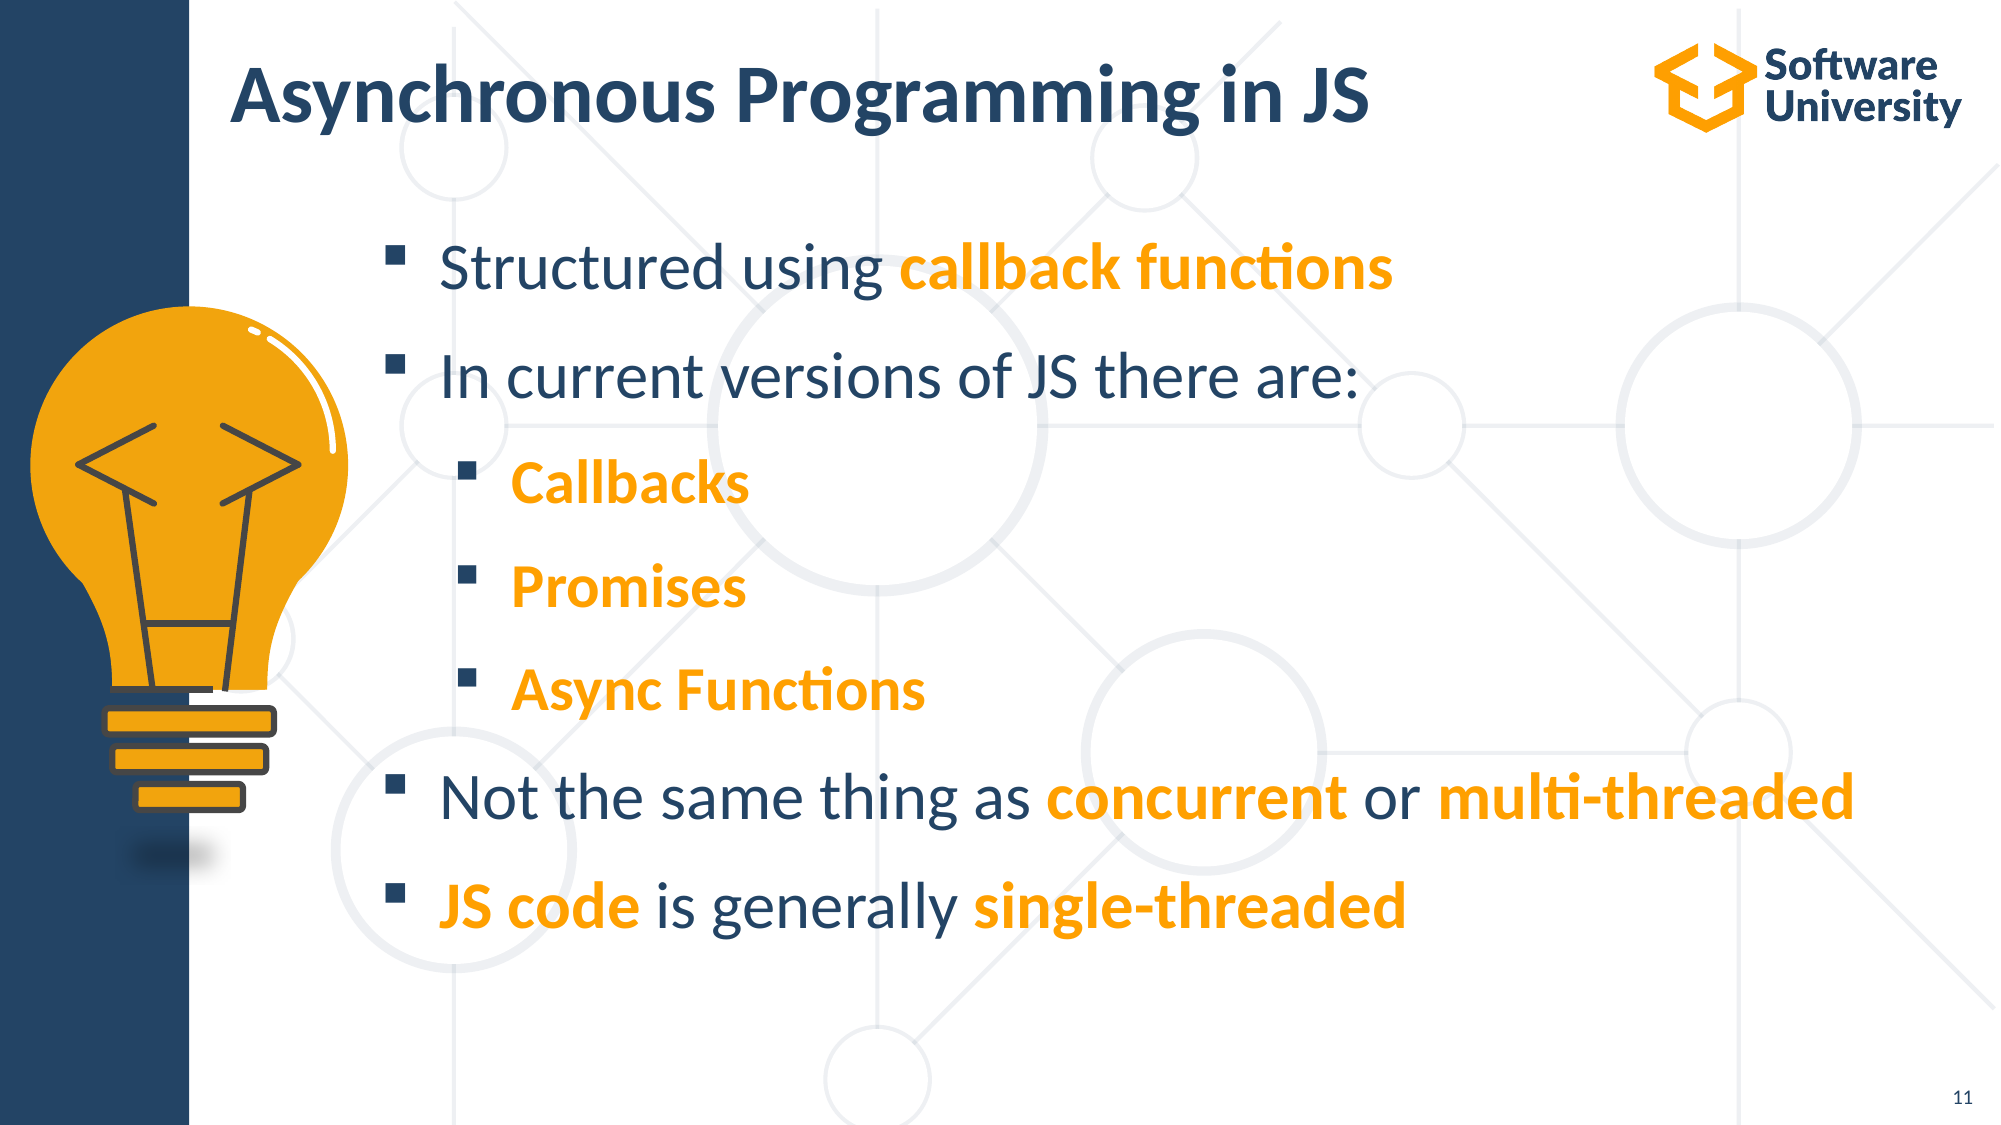

# Asynchronous Programming in JS
Structured using callback functions
In current versions of JS there are:
Callbacks
Promises
Async Functions
Not the same thing as concurrent or multi-threaded
JS code is generally single-threaded
11